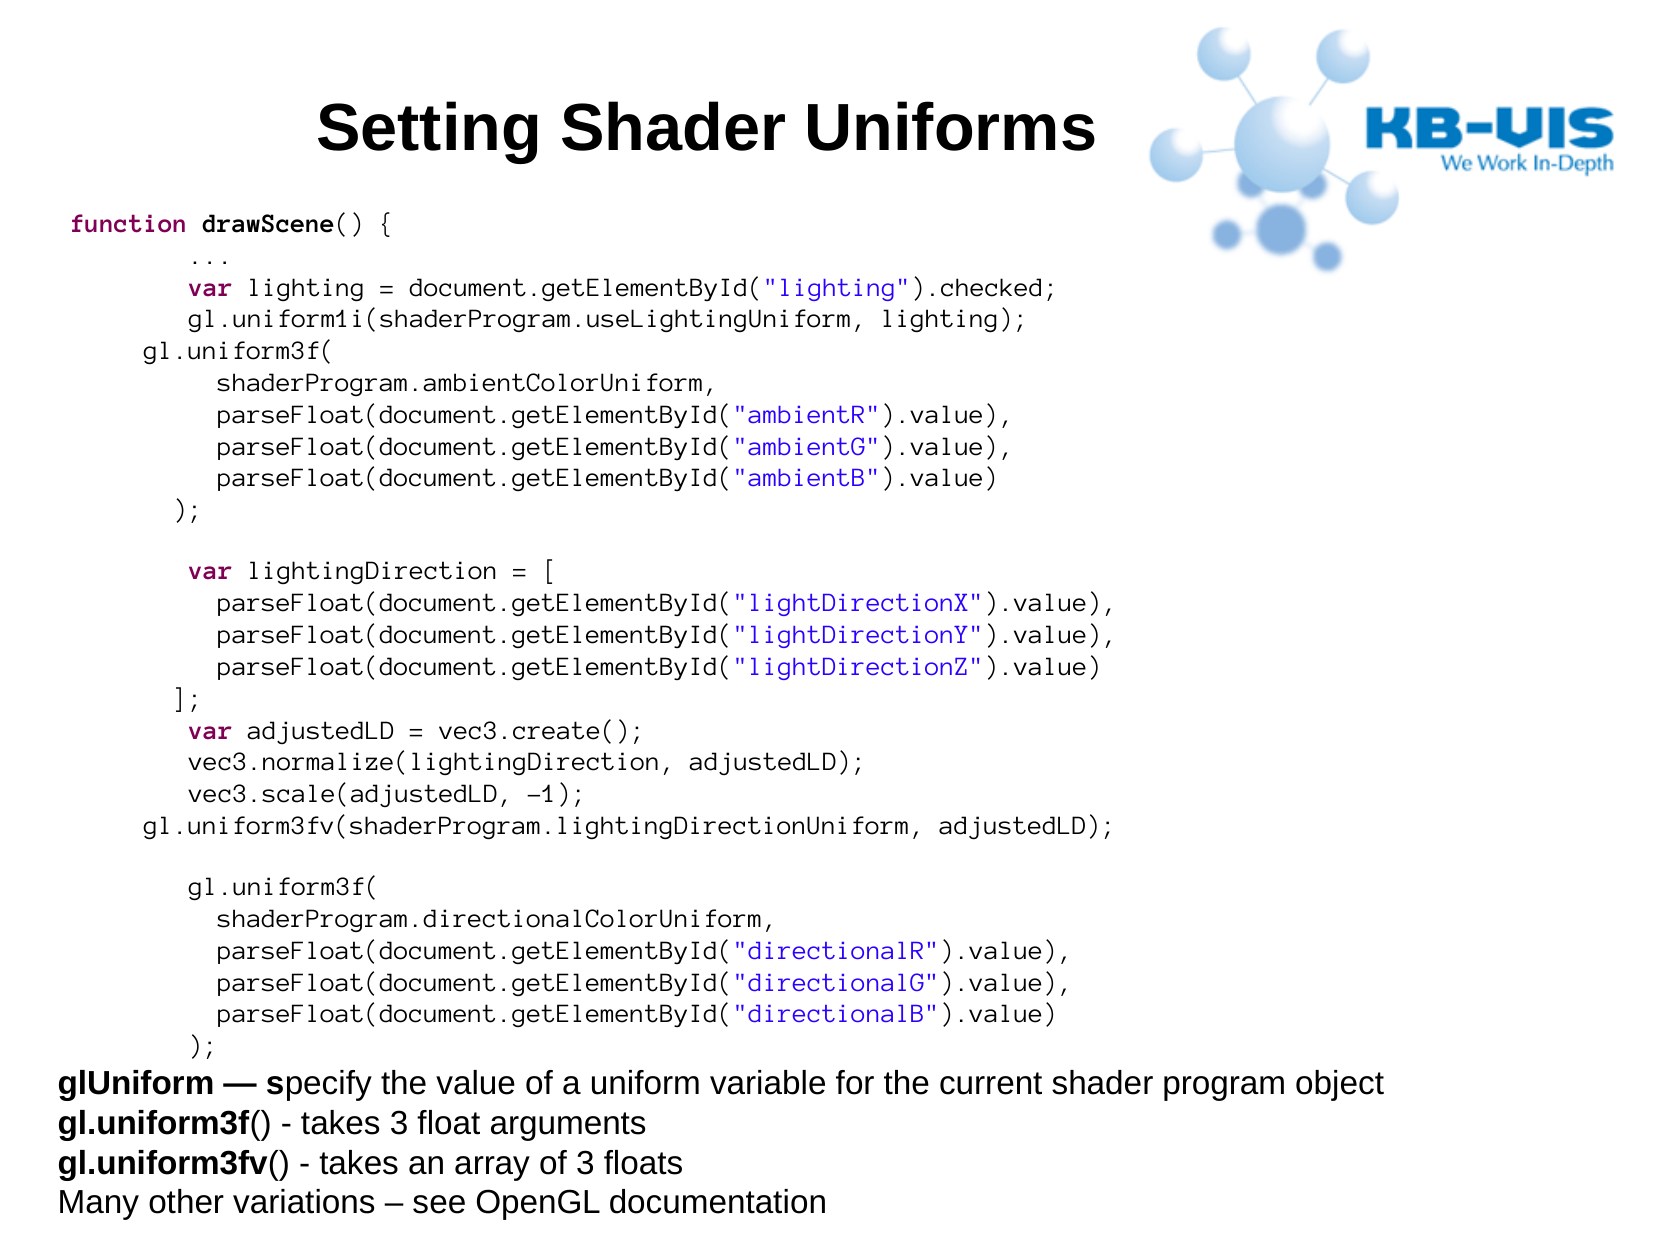

Setting Shader Uniforms
function drawScene() {
	...
    	var lighting = document.getElementById("lighting").checked;
    	gl.uniform1i(shaderProgram.useLightingUniform, lighting);
     gl.uniform3f(
          shaderProgram.ambientColorUniform,
          parseFloat(document.getElementById("ambientR").value),
          parseFloat(document.getElementById("ambientG").value),
          parseFloat(document.getElementById("ambientB").value)
       );

     	var lightingDirection = [
          parseFloat(document.getElementById("lightDirectionX").value),
          parseFloat(document.getElementById("lightDirectionY").value),
          parseFloat(document.getElementById("lightDirectionZ").value)
       ];
     	var adjustedLD = vec3.create();
     	vec3.normalize(lightingDirection, adjustedLD);
     	vec3.scale(adjustedLD, -1);
     gl.uniform3fv(shaderProgram.lightingDirectionUniform, adjustedLD);

     	gl.uniform3f(
          shaderProgram.directionalColorUniform,
          parseFloat(document.getElementById("directionalR").value),
          parseFloat(document.getElementById("directionalG").value),
          parseFloat(document.getElementById("directionalB").value)
     	);
glUniform — specify the value of a uniform variable for the current shader program object
gl.uniform3f() - takes 3 float arguments
gl.uniform3fv() - takes an array of 3 floats
Many other variations – see OpenGL documentation